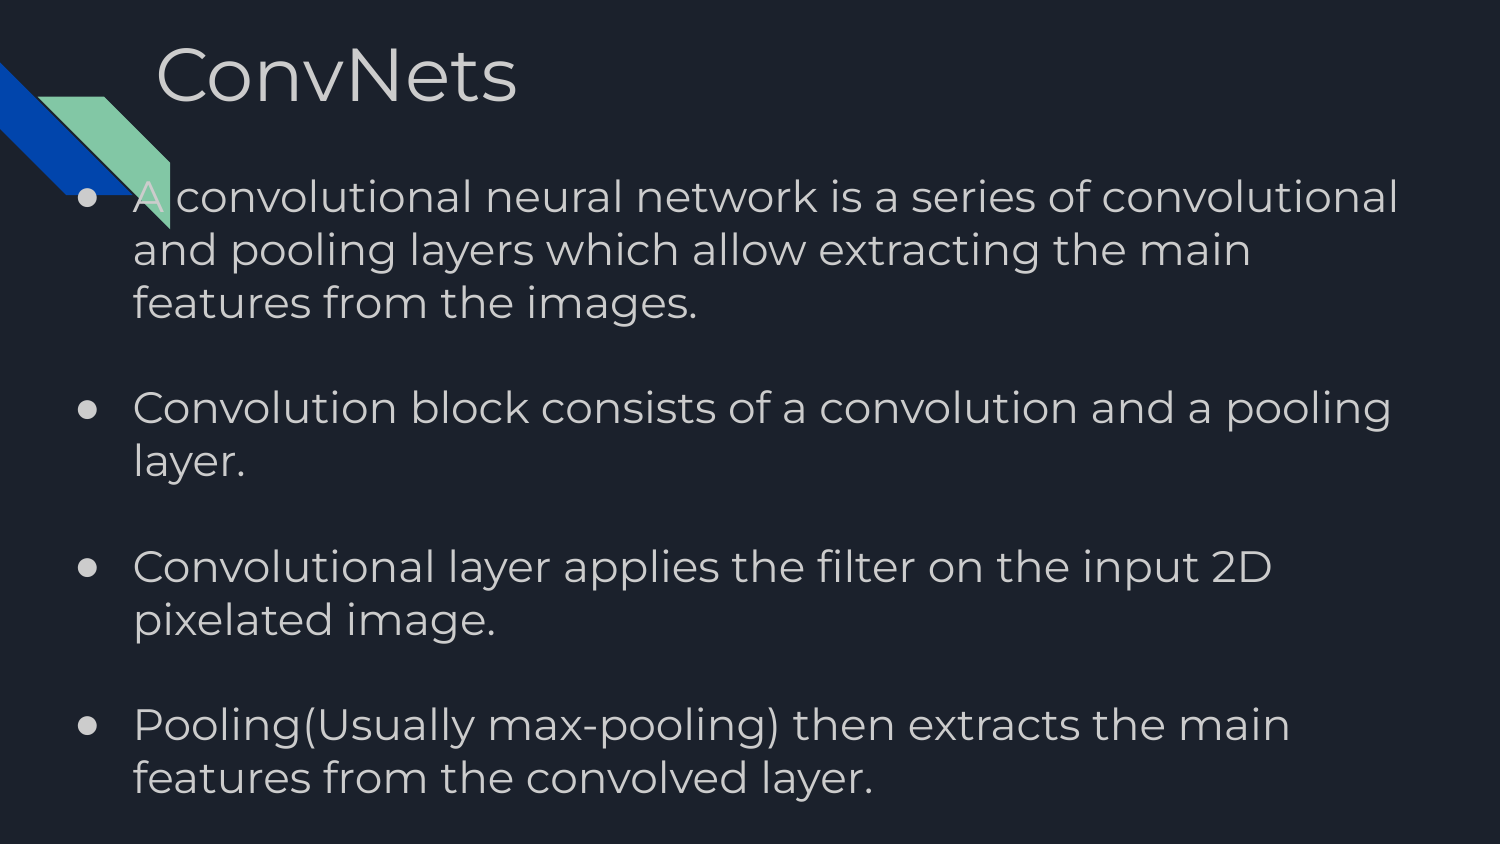

ConvNets
# A convolutional neural network is a series of convolutional and pooling layers which allow extracting the main features from the images.

Convolution block consists of a convolution and a pooling layer.

Convolutional layer applies the filter on the input 2D pixelated image.

Pooling(Usually max-pooling) then extracts the main features from the convolved layer.